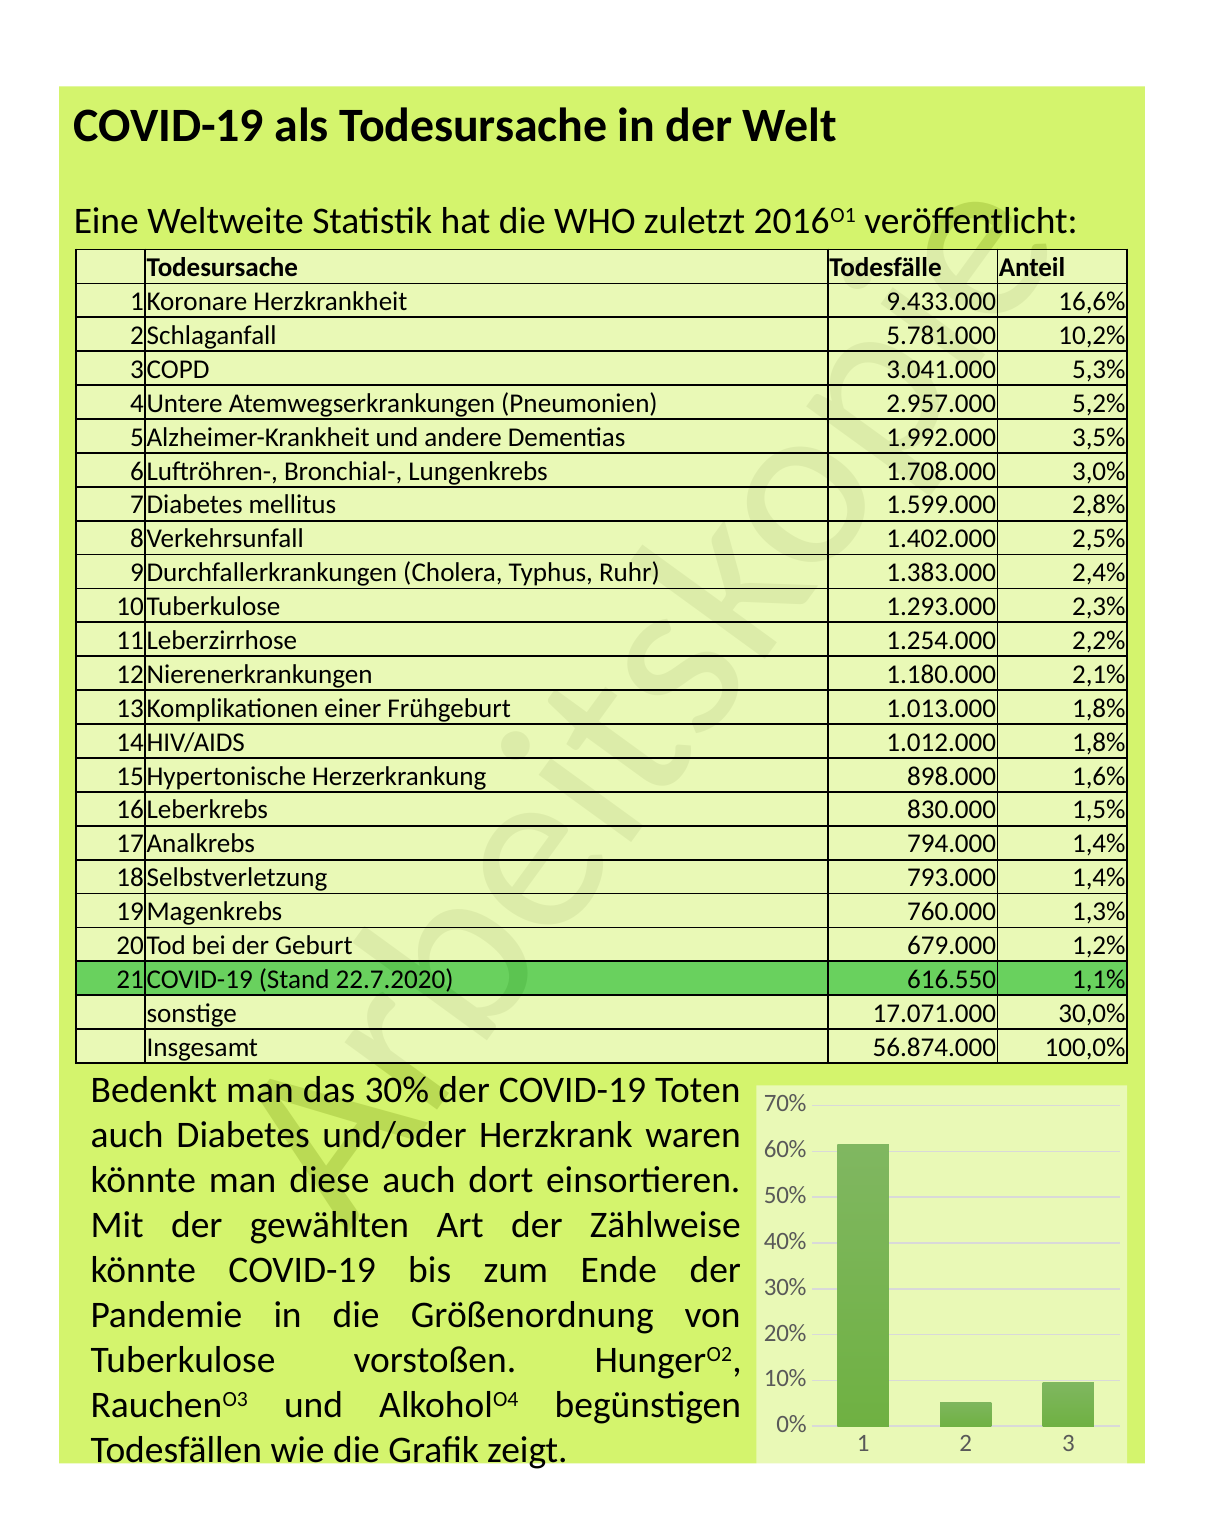

COVID-19 als Todesursache in der Welt

Eine Weltweite Statistik hat die WHO zuletzt 2016O1 veröffentlicht:

|  | Todesursache | Todesfälle | Anteil |
| --- | --- | --- | --- |
| 1 | Koronare Herzkrankheit | 9.433.000 | 16,6% |
| 2 | Schlaganfall | 5.781.000 | 10,2% |
| 3 | COPD | 3.041.000 | 5,3% |
| 4 | Untere Atemwegserkrankungen (Pneumonien) | 2.957.000 | 5,2% |
| 5 | Alzheimer-Krankheit und andere Dementias | 1.992.000 | 3,5% |
| 6 | Luftröhren-, Bronchial-, Lungenkrebs | 1.708.000 | 3,0% |
| 7 | Diabetes mellitus | 1.599.000 | 2,8% |
| 8 | Verkehrsunfall | 1.402.000 | 2,5% |
| 9 | Durchfallerkrankungen (Cholera, Typhus, Ruhr) | 1.383.000 | 2,4% |
| 10 | Tuberkulose | 1.293.000 | 2,3% |
| 11 | Leberzirrhose | 1.254.000 | 2,2% |
| 12 | Nierenerkrankungen | 1.180.000 | 2,1% |
| 13 | Komplikationen einer Frühgeburt | 1.013.000 | 1,8% |
| 14 | HIV/AIDS | 1.012.000 | 1,8% |
| 15 | Hypertonische Herzerkrankung | 898.000 | 1,6% |
| 16 | Leberkrebs | 830.000 | 1,5% |
| 17 | Analkrebs | 794.000 | 1,4% |
| 18 | Selbstverletzung | 793.000 | 1,4% |
| 19 | Magenkrebs | 760.000 | 1,3% |
| 20 | Tod bei der Geburt | 679.000 | 1,2% |
| 21 | COVID-19 (Stand 22.7.2020) | 616.550 | 1,1% |
|  | sonstige | 17.071.000 | 30,0% |
|  | Insgesamt | 56.874.000 | 100,0% |
Bedenkt man das 30% der COVID-19 Toten auch Diabetes und/oder Herzkrank waren könnte man diese auch dort einsortieren. Mit der gewählten Art der Zählweise könnte COVID-19 bis zum Ende der Pandemie in die Größenordnung von Tuberkulose vorstoßen. HungerO2, RauchenO3 und AlkoholO4 begünstigen Todesfällen wie die Grafik zeigt.

### Chart

| Category |  |
|---|---|